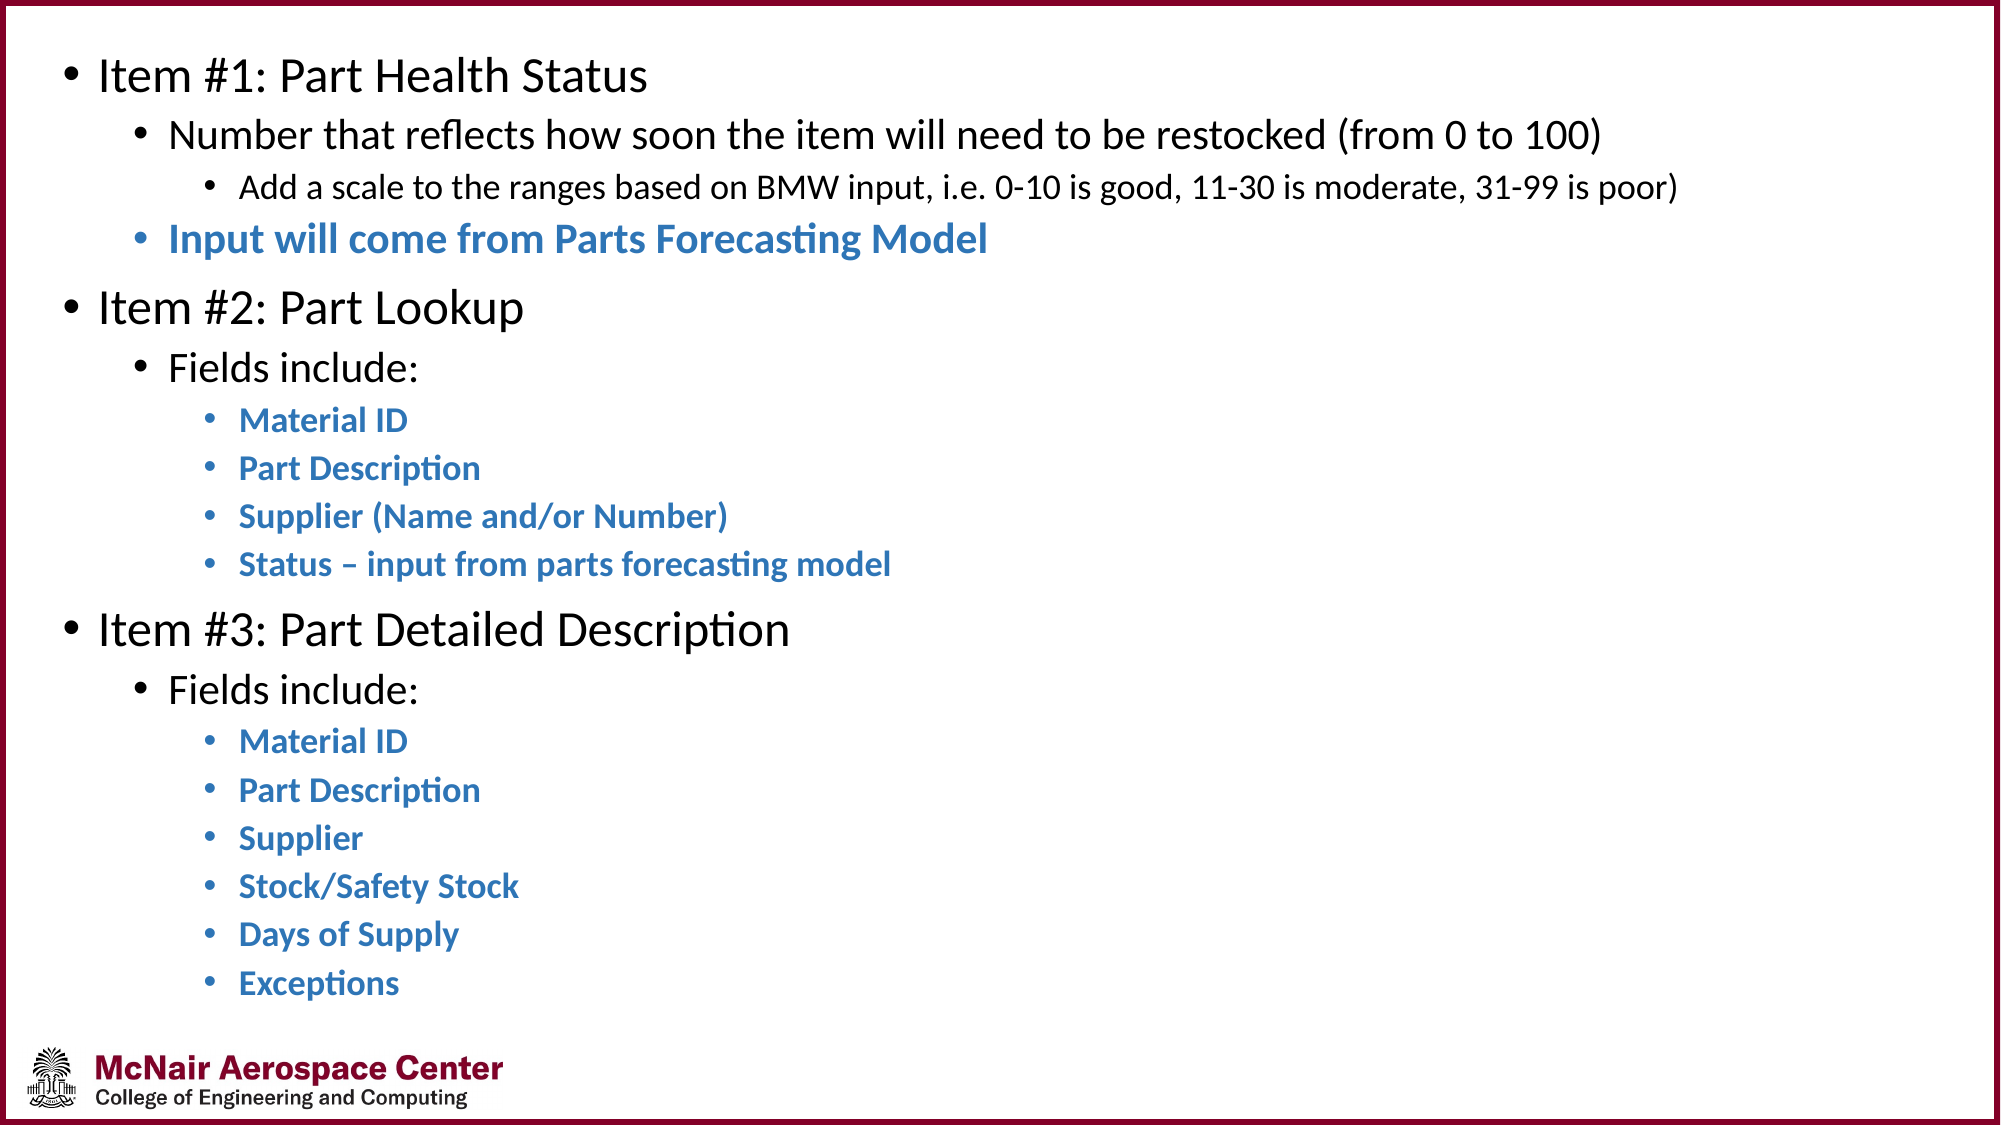

Item #1: Part Health Status
Number that reflects how soon the item will need to be restocked (from 0 to 100)
Add a scale to the ranges based on BMW input, i.e. 0-10 is good, 11-30 is moderate, 31-99 is poor)
Input will come from Parts Forecasting Model
Item #2: Part Lookup
Fields include:
Material ID
Part Description
Supplier (Name and/or Number)
Status – input from parts forecasting model
Item #3: Part Detailed Description
Fields include:
Material ID
Part Description
Supplier
Stock/Safety Stock
Days of Supply
Exceptions